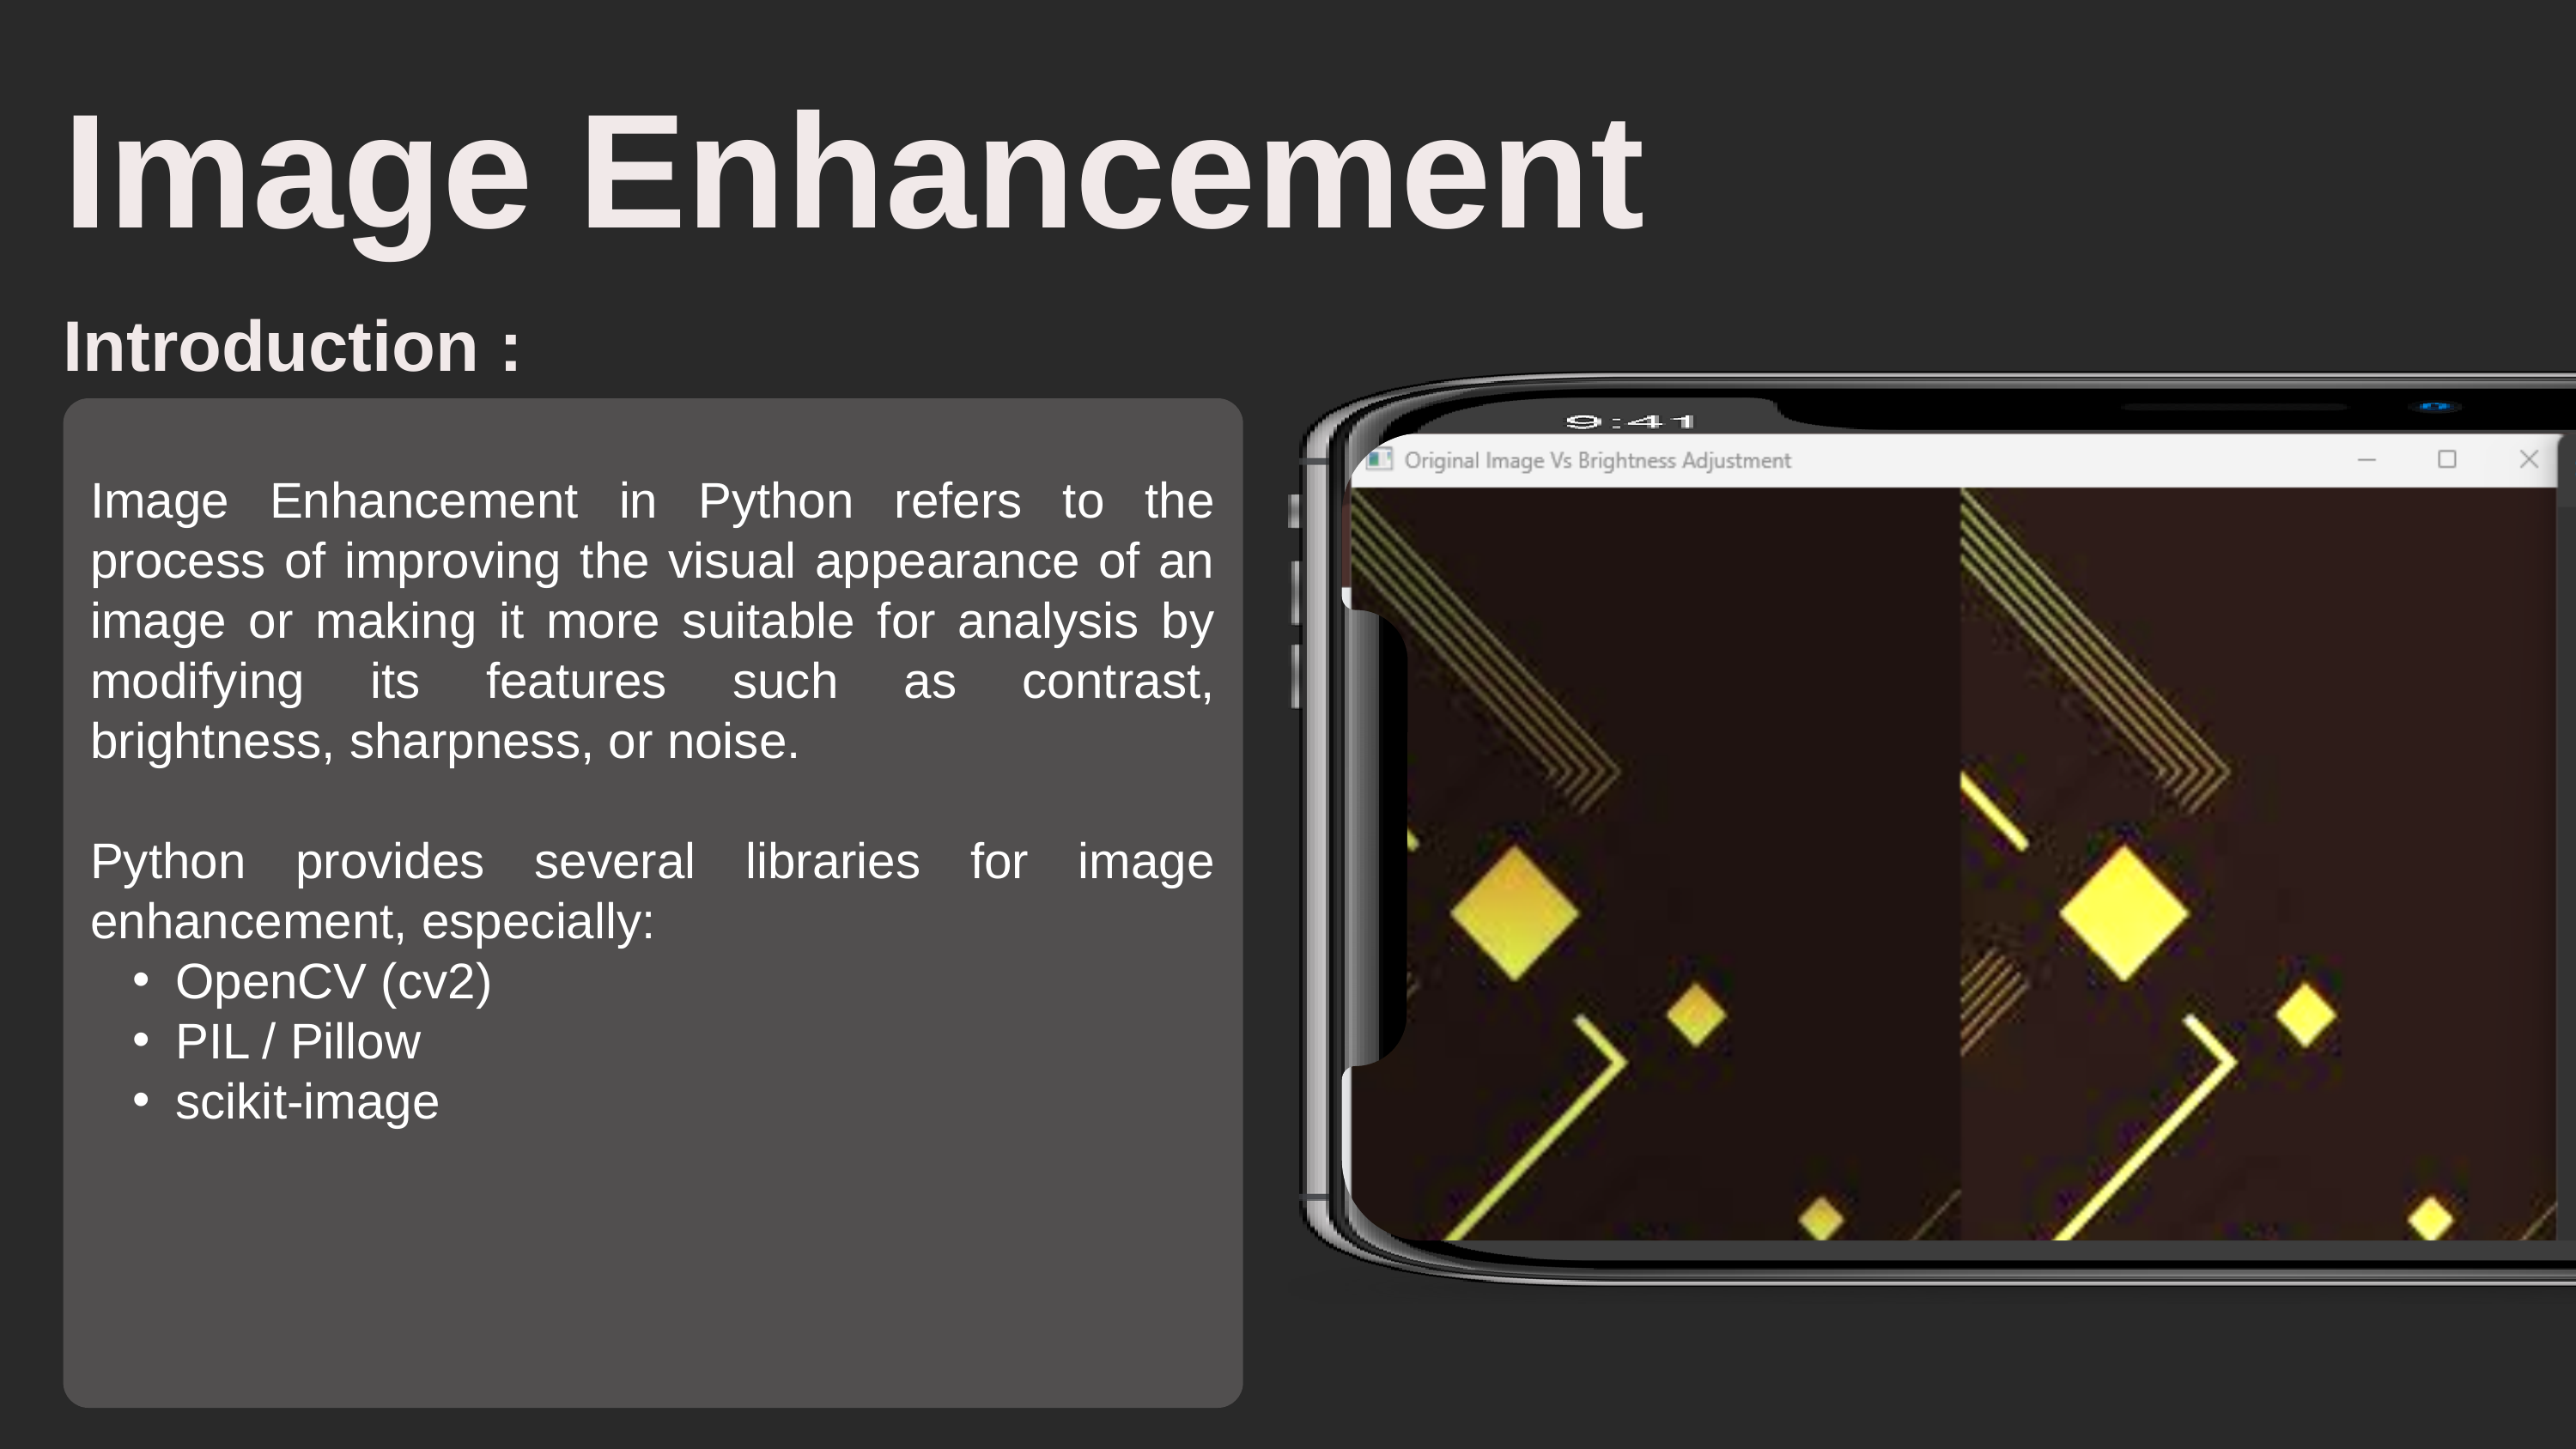

Image Enhancement

Introduction :

Image Enhancement in Python refers to the process of improving the visual appearance of an image or making it more suitable for analysis by modifying its features such as contrast, brightness, sharpness, or noise.

Python provides several libraries for image enhancement, especially:
OpenCV (cv2)
PIL / Pillow
scikit-image